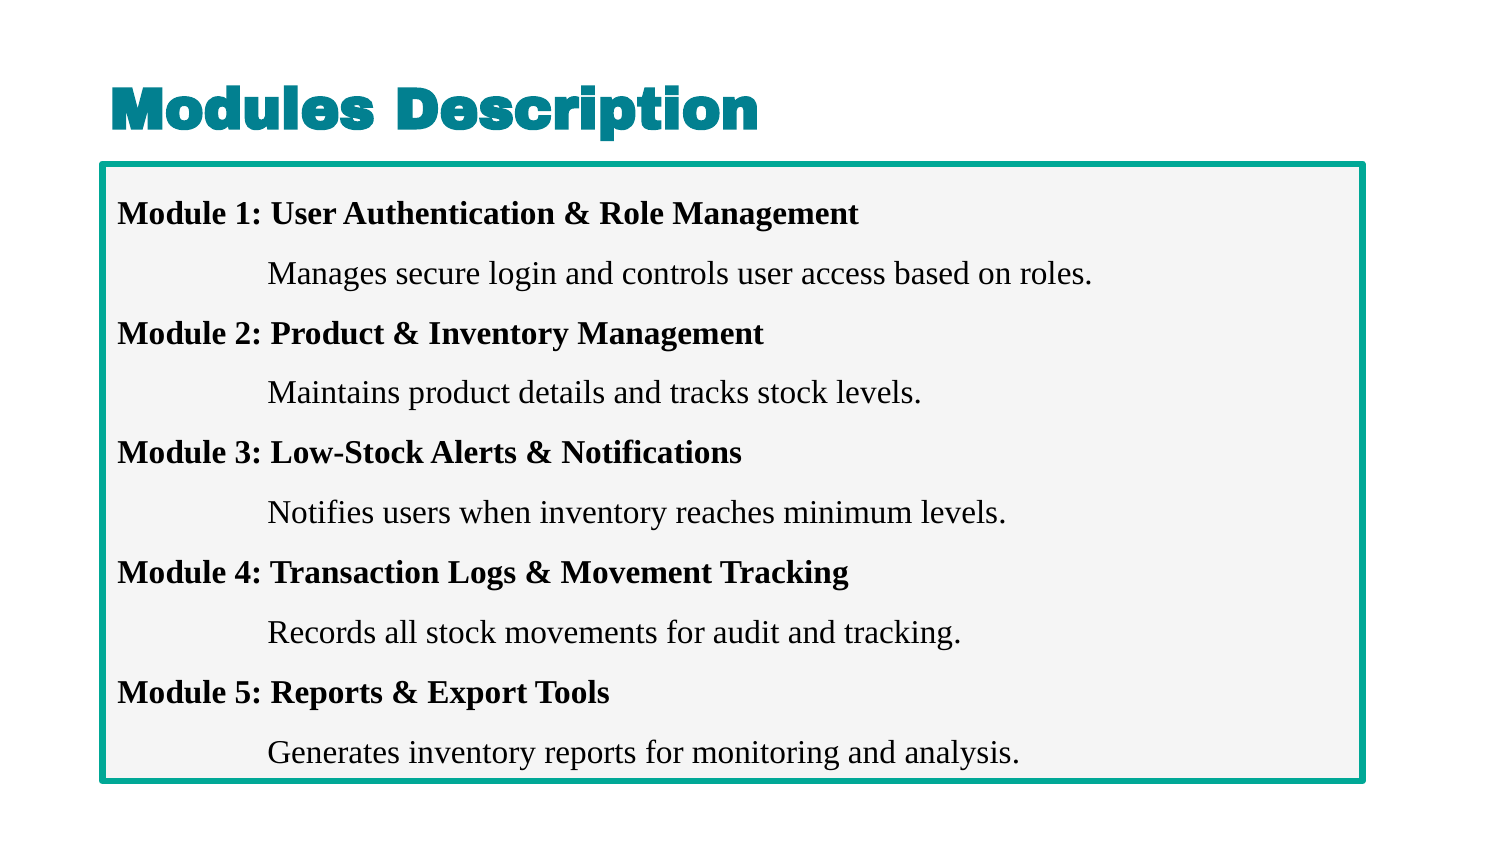

Modules Description
Module 1: User Authentication & Role Management
	Manages secure login and controls user access based on roles.
Module 2: Product & Inventory Management
	Maintains product details and tracks stock levels.
Module 3: Low-Stock Alerts & Notifications
	Notifies users when inventory reaches minimum levels.
Module 4: Transaction Logs & Movement Tracking
	Records all stock movements for audit and tracking.
Module 5: Reports & Export Tools
	Generates inventory reports for monitoring and analysis.